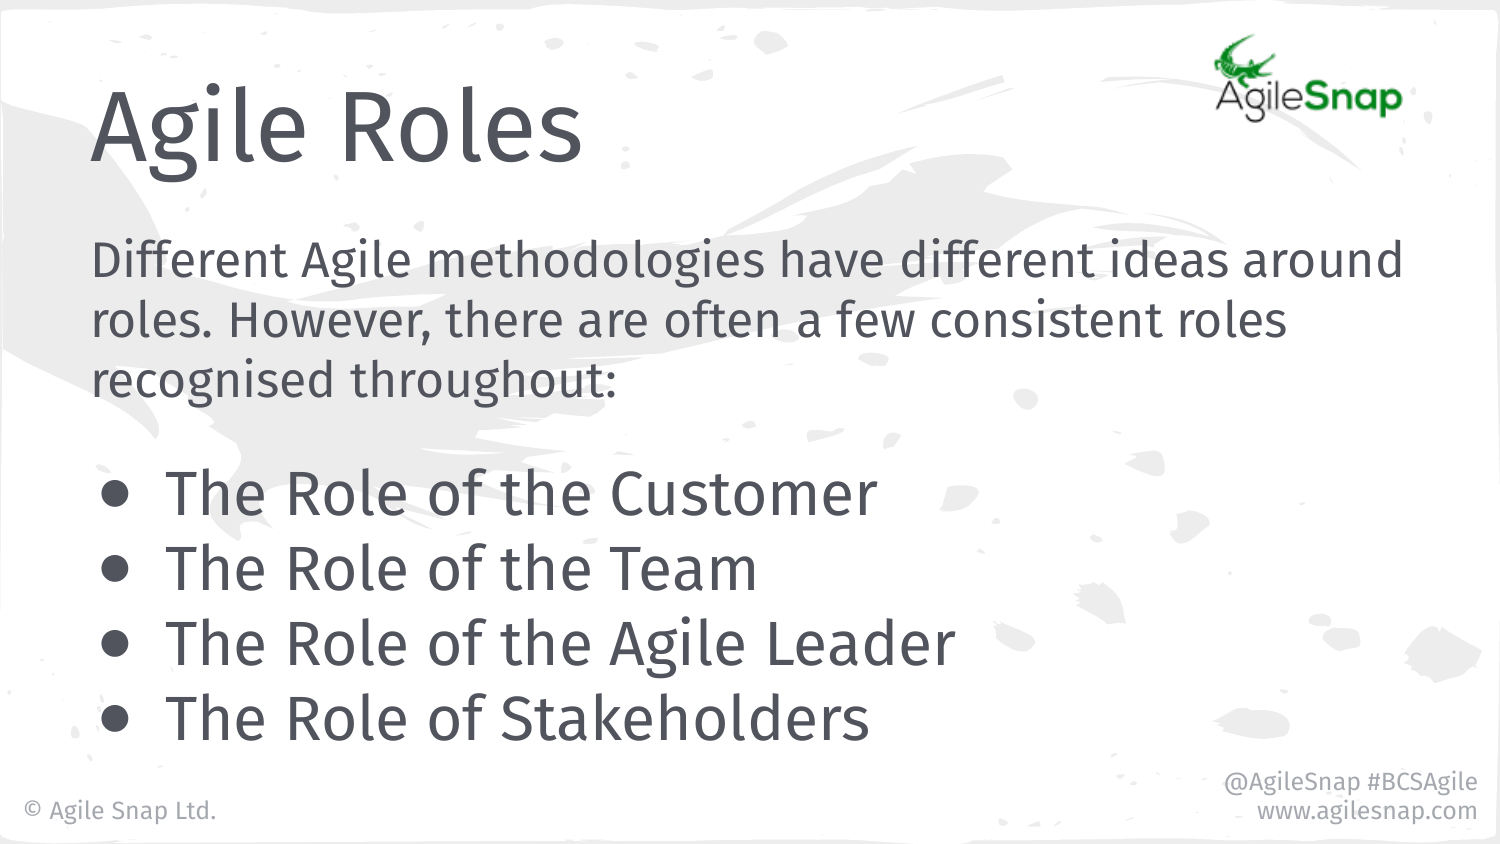

# Agile Roles
Different Agile methodologies have different ideas around roles. However, there are often a few consistent roles recognised throughout:

The Role of the Customer
The Role of the Team
The Role of the Agile Leader
The Role of Stakeholders